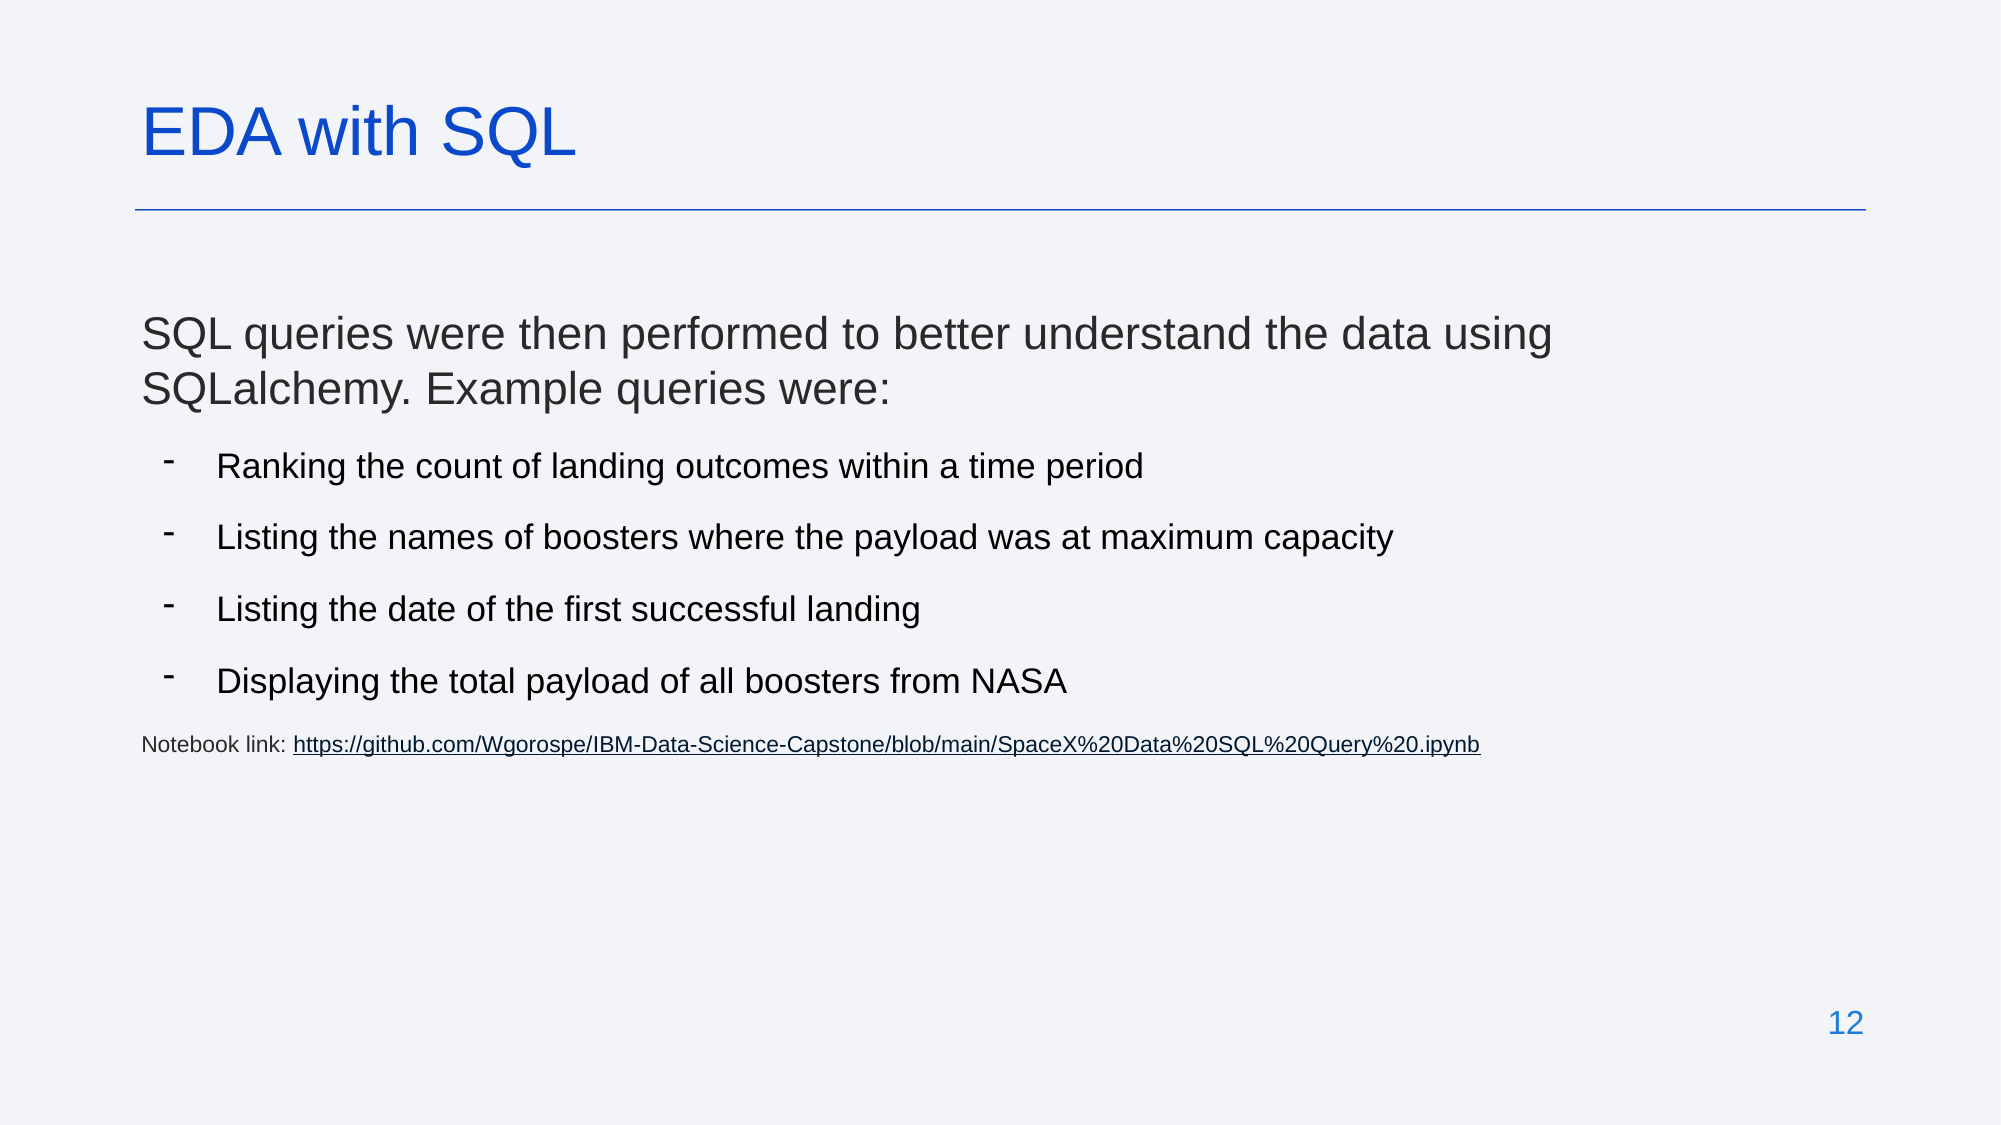

EDA with SQL
SQL queries were then performed to better understand the data using SQLalchemy. Example queries were:
Ranking the count of landing outcomes within a time period
Listing the names of boosters where the payload was at maximum capacity
Listing the date of the first successful landing
Displaying the total payload of all boosters from NASA
Notebook link: https://github.com/Wgorospe/IBM-Data-Science-Capstone/blob/main/SpaceX%20Data%20SQL%20Query%20.ipynb

12